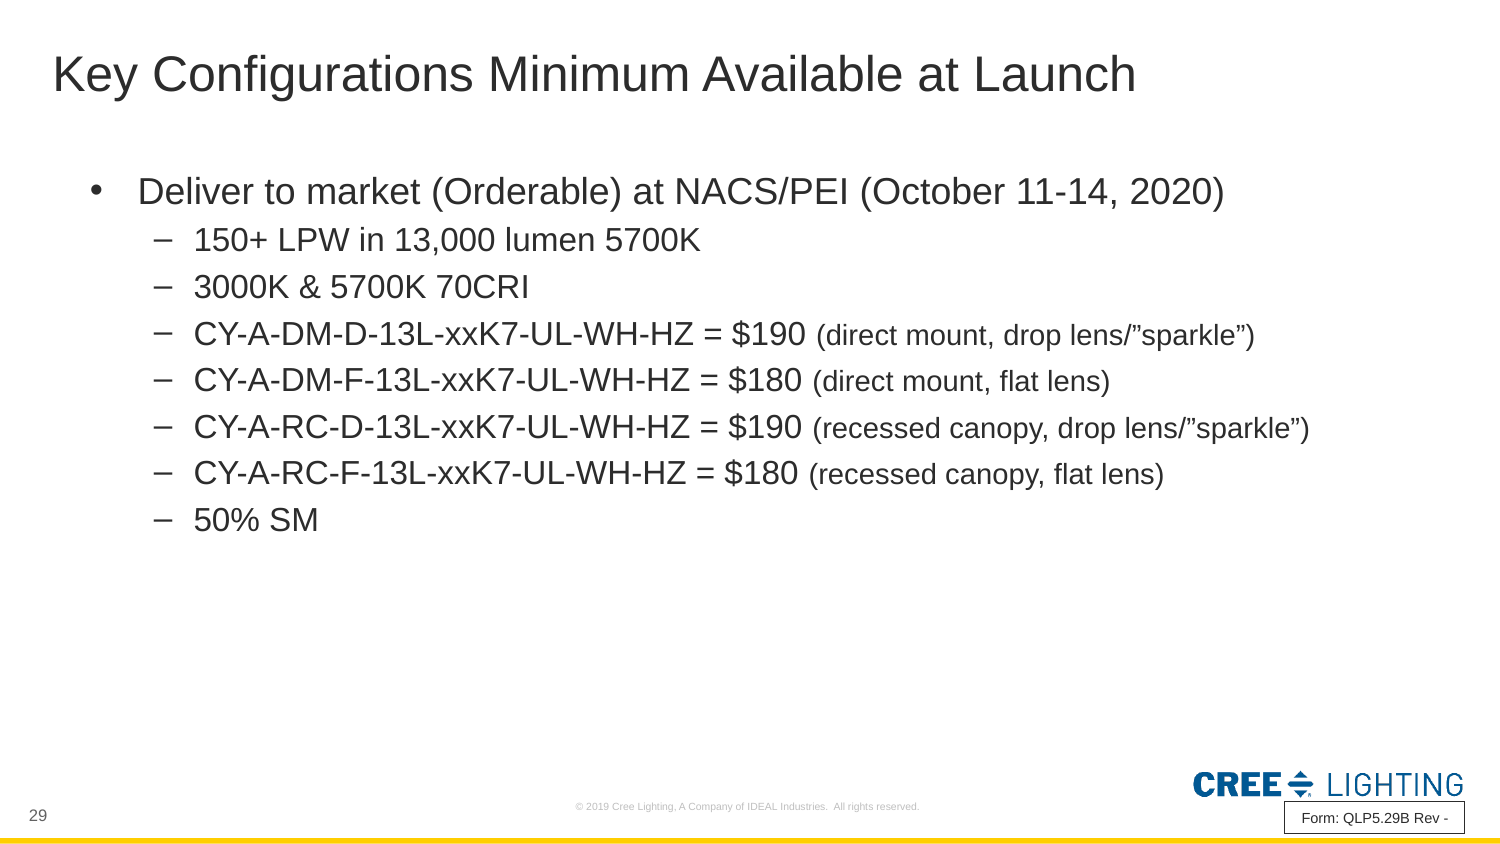

# Key Configurations Minimum Available at Launch
Deliver to market (Orderable) at NACS/PEI (October 11-14, 2020)
150+ LPW in 13,000 lumen 5700K
3000K & 5700K 70CRI
CY-A-DM-D-13L-xxK7-UL-WH-HZ = $190 (direct mount, drop lens/”sparkle”)
CY-A-DM-F-13L-xxK7-UL-WH-HZ = $180 (direct mount, flat lens)
CY-A-RC-D-13L-xxK7-UL-WH-HZ = $190 (recessed canopy, drop lens/”sparkle”)
CY-A-RC-F-13L-xxK7-UL-WH-HZ = $180 (recessed canopy, flat lens)
50% SM

Form: QLP5.29B Rev -